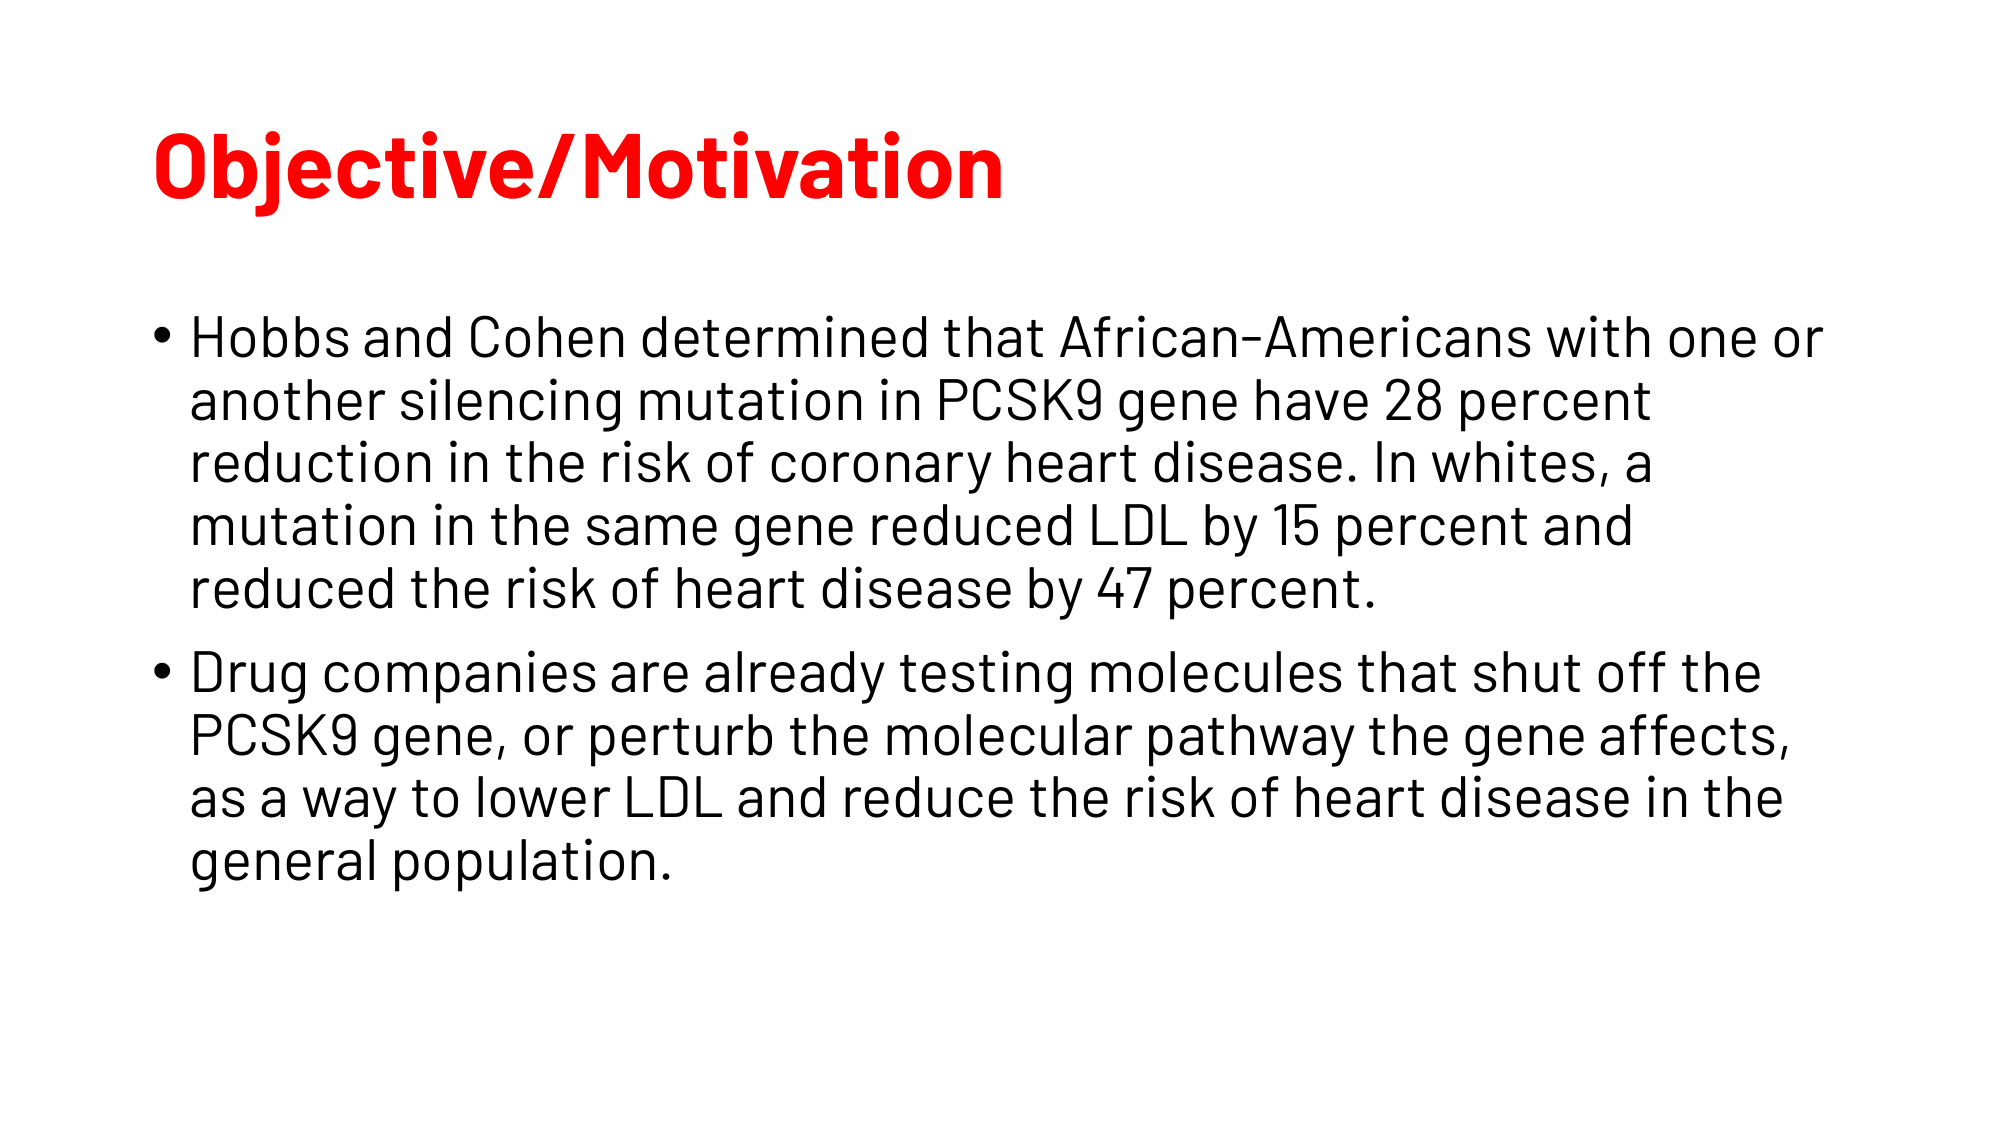

# Objective/Motivation
Hobbs and Cohen determined that African-Americans with one or another silencing mutation in PCSK9 gene have 28 percent reduction in the risk of coronary heart disease. In whites, a mutation in the same gene reduced LDL by 15 percent and reduced the risk of heart disease by 47 percent.
Drug companies are already testing molecules that shut off the PCSK9 gene, or perturb the molecular pathway the gene affects, as a way to lower LDL and reduce the risk of heart disease in the general population.